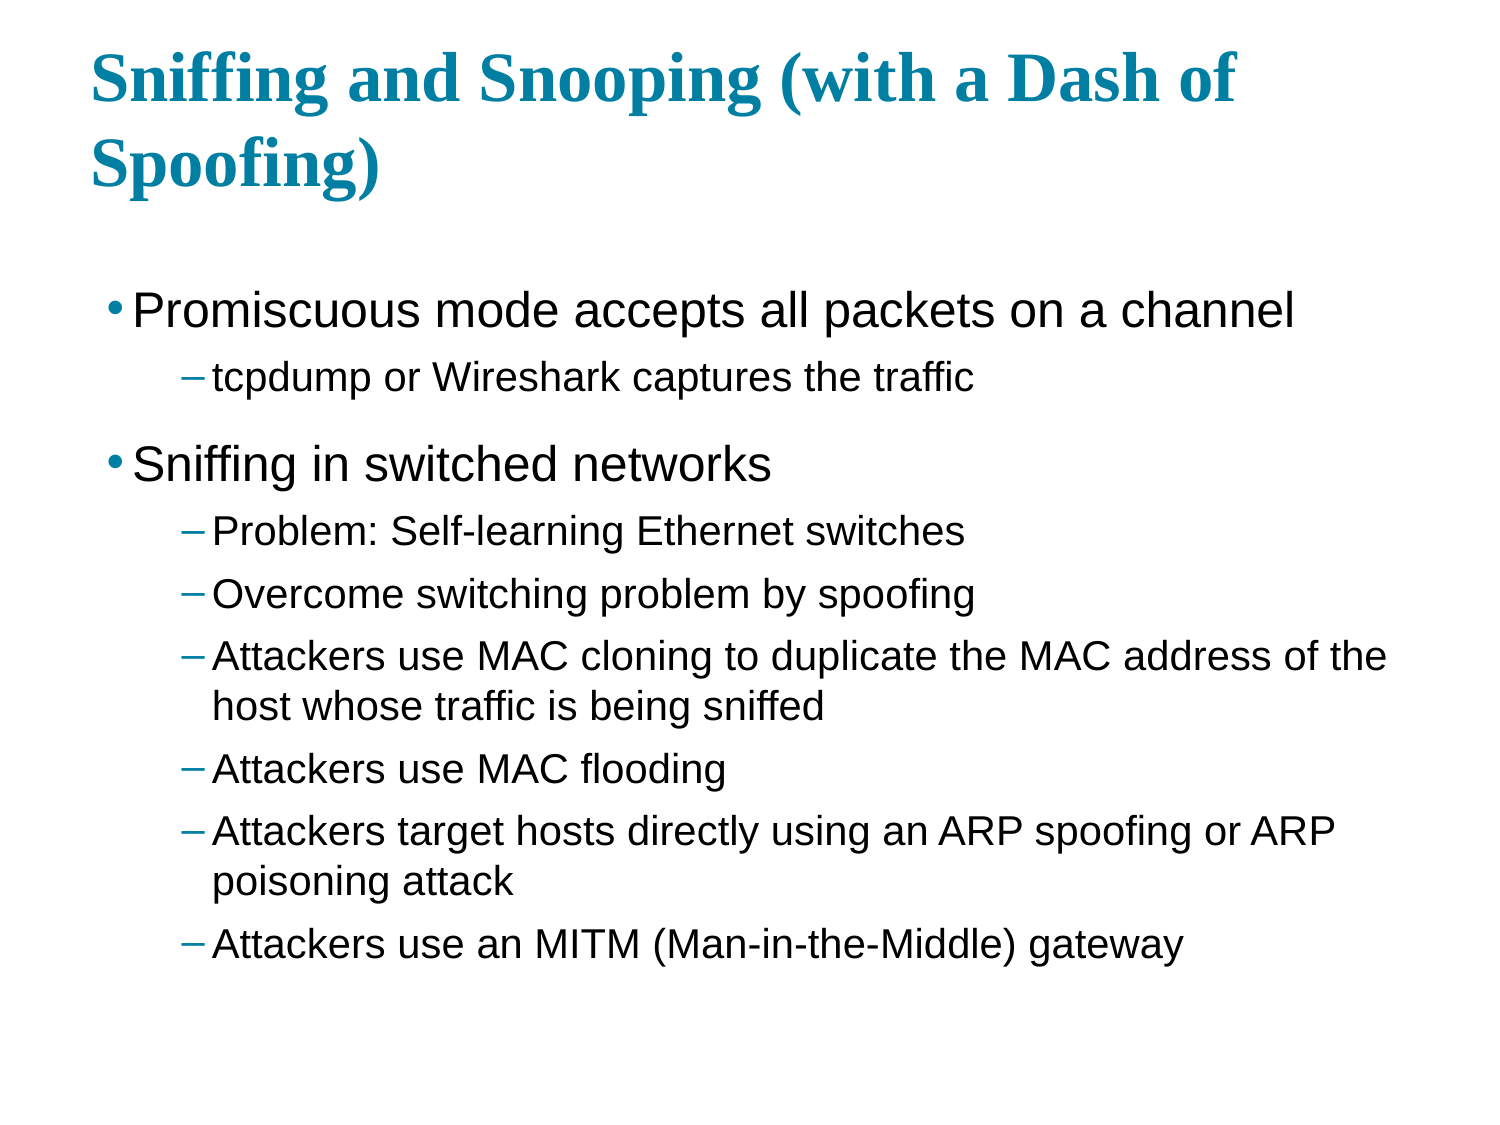

# Sniffing and Snooping (with a Dash of Spoofing)
Promiscuous mode accepts all packets on a channel
tcpdump or Wireshark captures the traffic
Sniffing in switched networks
Problem: Self-learning Ethernet switches
Overcome switching problem by spoofing
Attackers use MAC cloning to duplicate the MAC address of the host whose traffic is being sniffed
Attackers use MAC flooding
Attackers target hosts directly using an ARP spoofing or ARP poisoning attack
Attackers use an MITM (Man-in-the-Middle) gateway